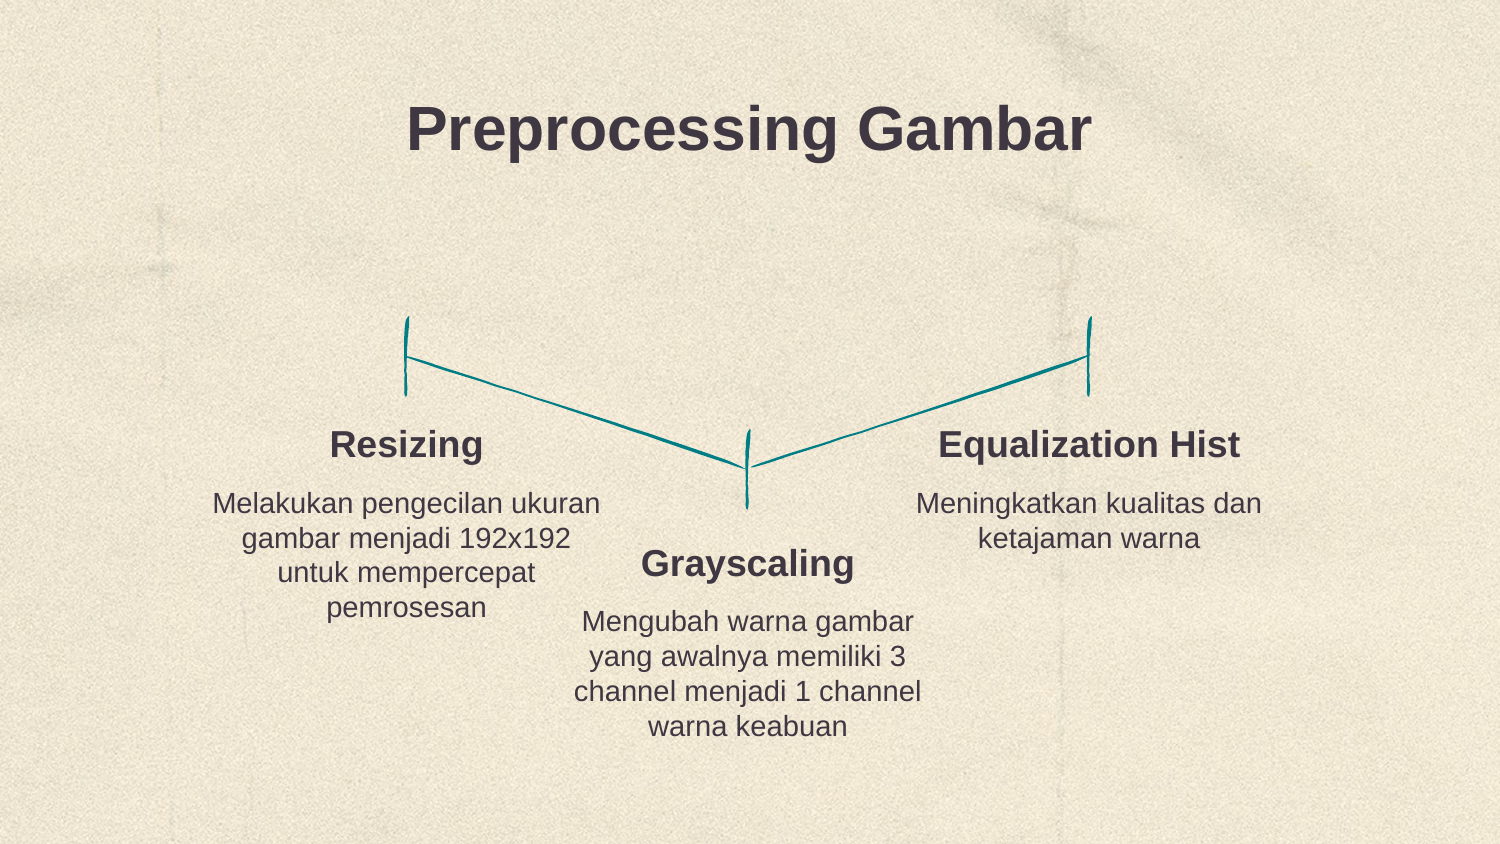

# Preprocessing Gambar

Equalization Hist
Resizing

Meningkatkan kualitas dan ketajaman warna
Melakukan pengecilan ukuran gambar menjadi 192x192 untuk mempercepat pemrosesan
Grayscaling
Mengubah warna gambar yang awalnya memiliki 3 channel menjadi 1 channel warna keabuan